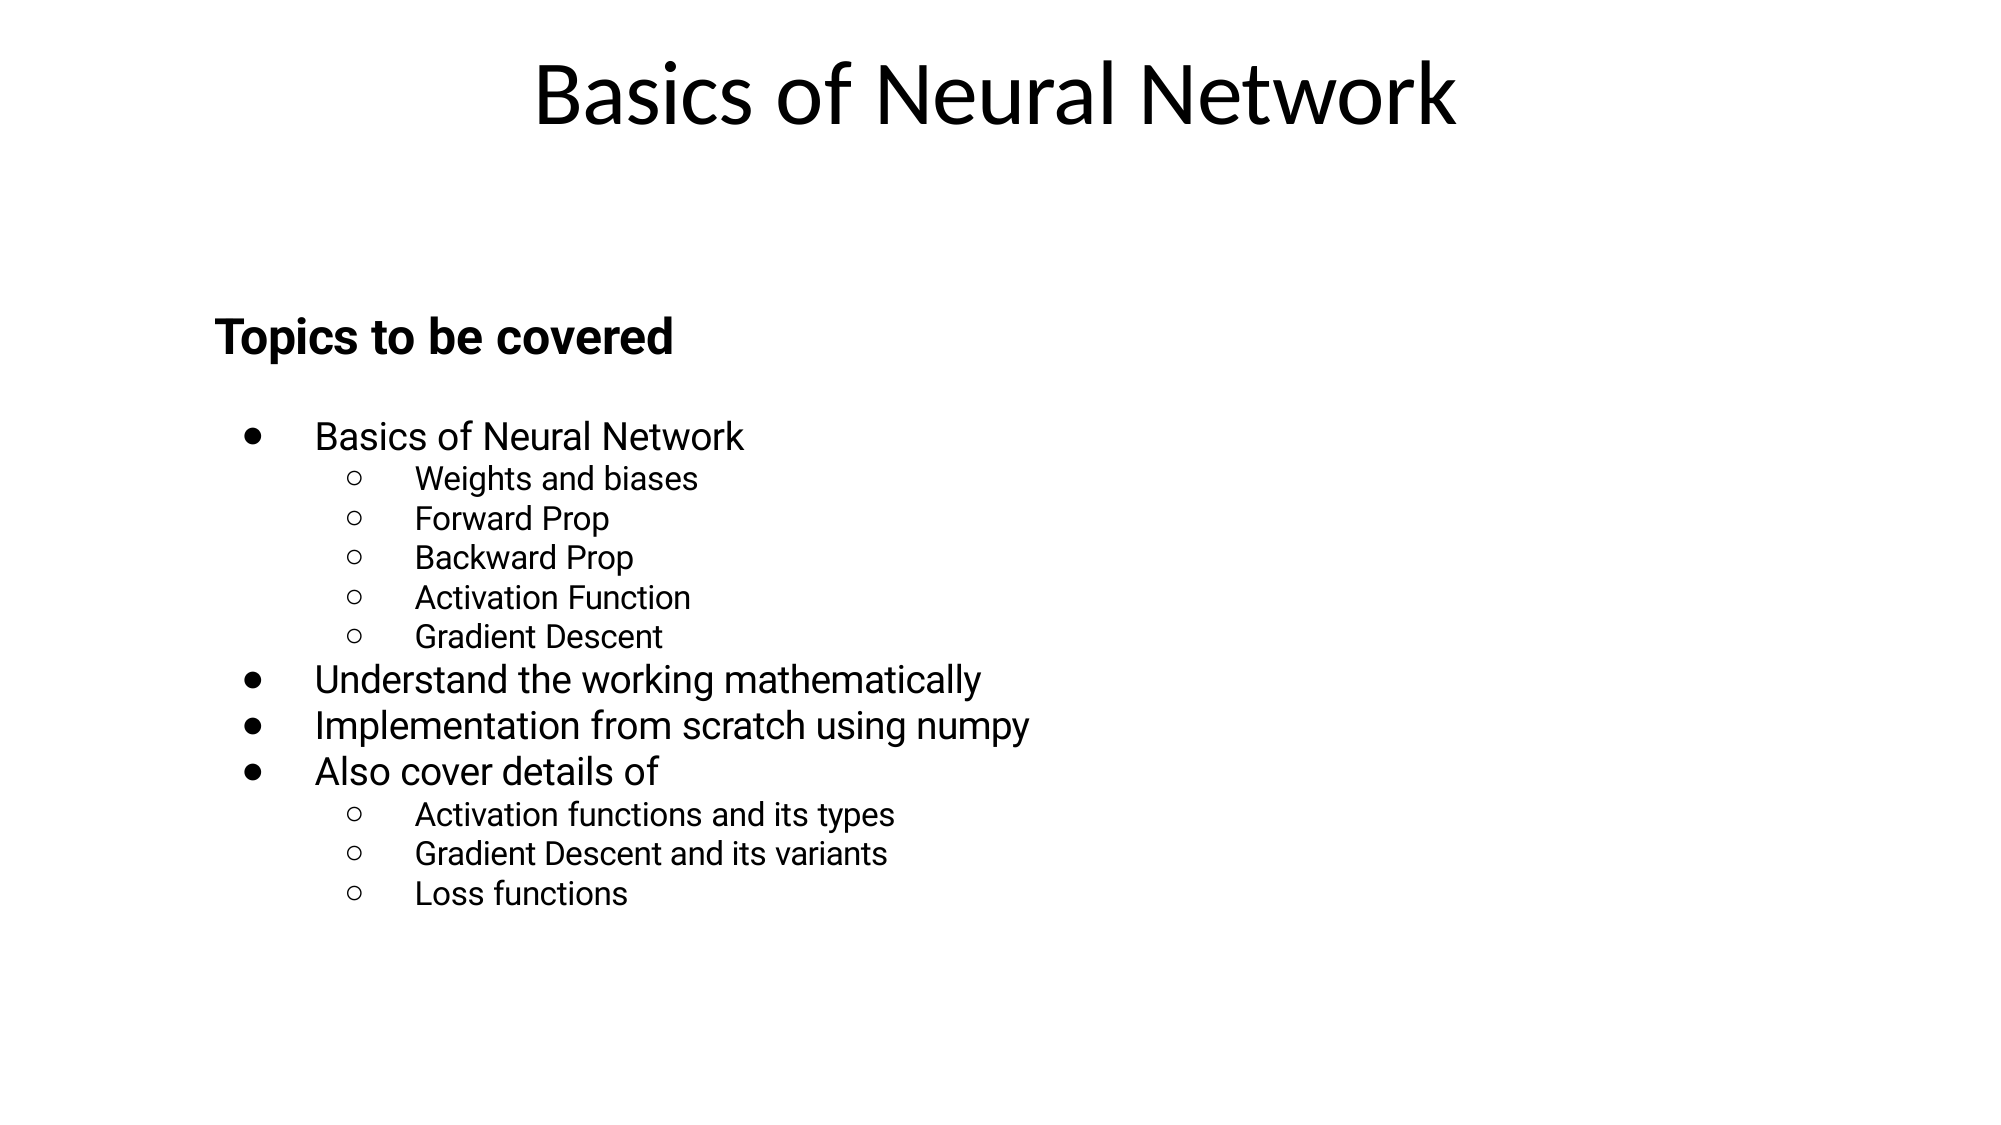

# Basics of Neural Network
Topics to be covered
Basics of Neural Network
Weights and biases
Forward Prop
Backward Prop
Activation Function
Gradient Descent
Understand the working mathematically
Implementation from scratch using numpy
Also cover details of
Activation functions and its types
Gradient Descent and its variants
Loss functions